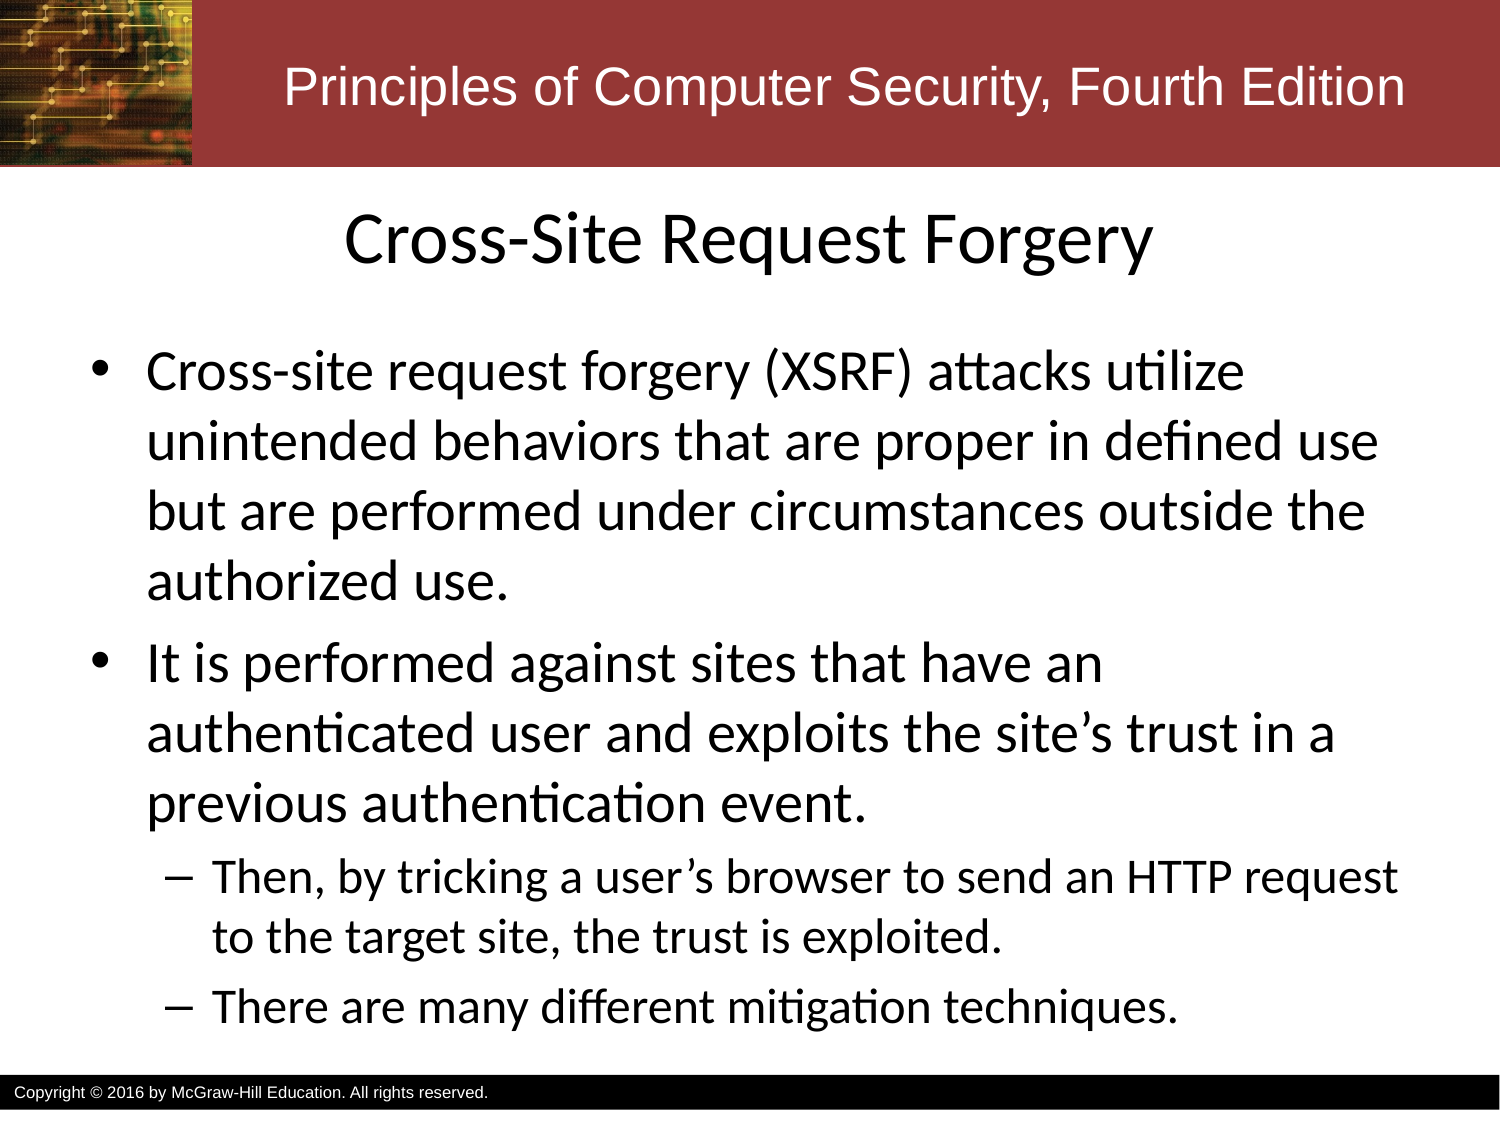

# Cross-Site Request Forgery
Cross-site request forgery (XSRF) attacks utilize unintended behaviors that are proper in defined use but are performed under circumstances outside the authorized use.
It is performed against sites that have an authenticated user and exploits the site’s trust in a previous authentication event.
Then, by tricking a user’s browser to send an HTTP request to the target site, the trust is exploited.
There are many different mitigation techniques.